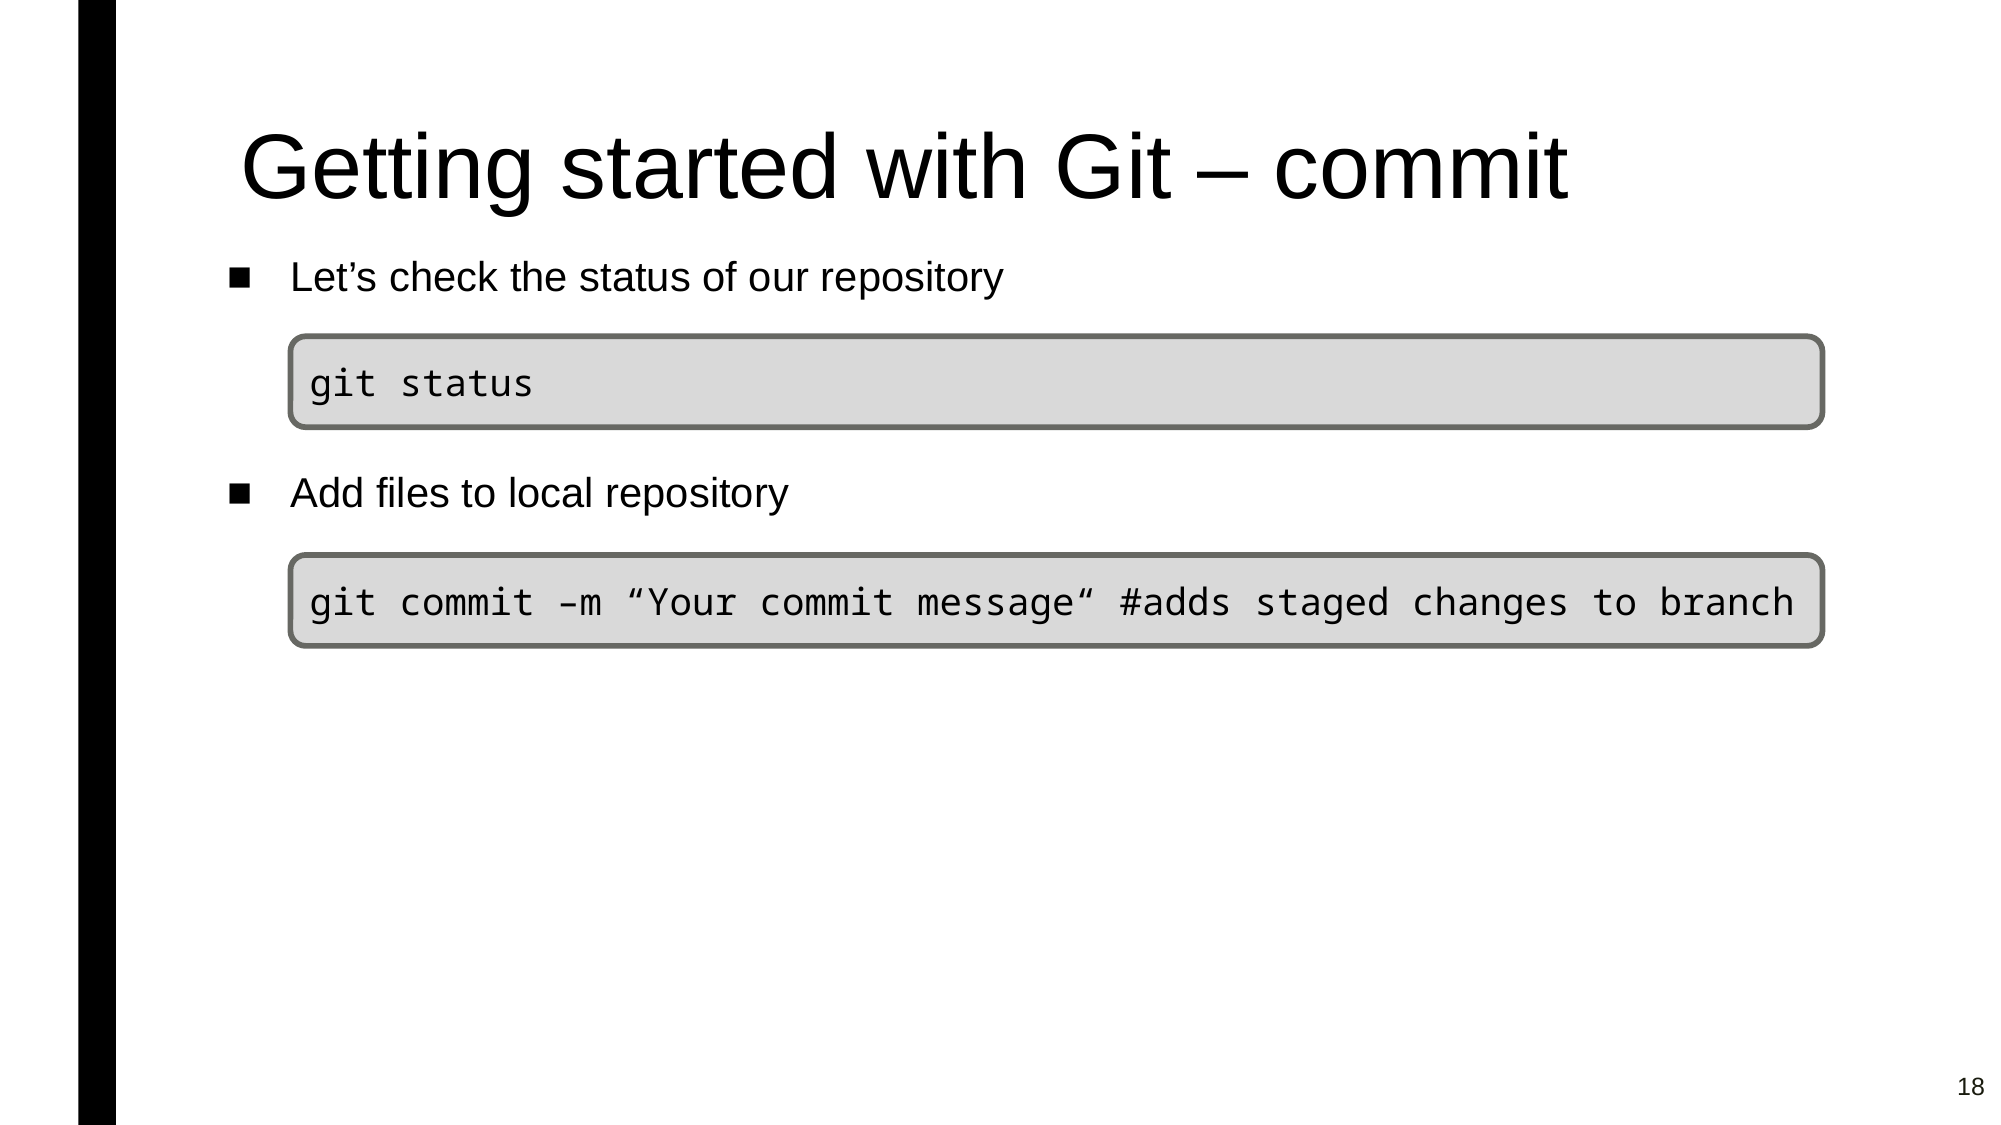

# Getting started with Git – commit
Let’s check the status of our repository

Add files to local repository

git status
git commit –m “Your commit message“ #adds staged changes to branch
18